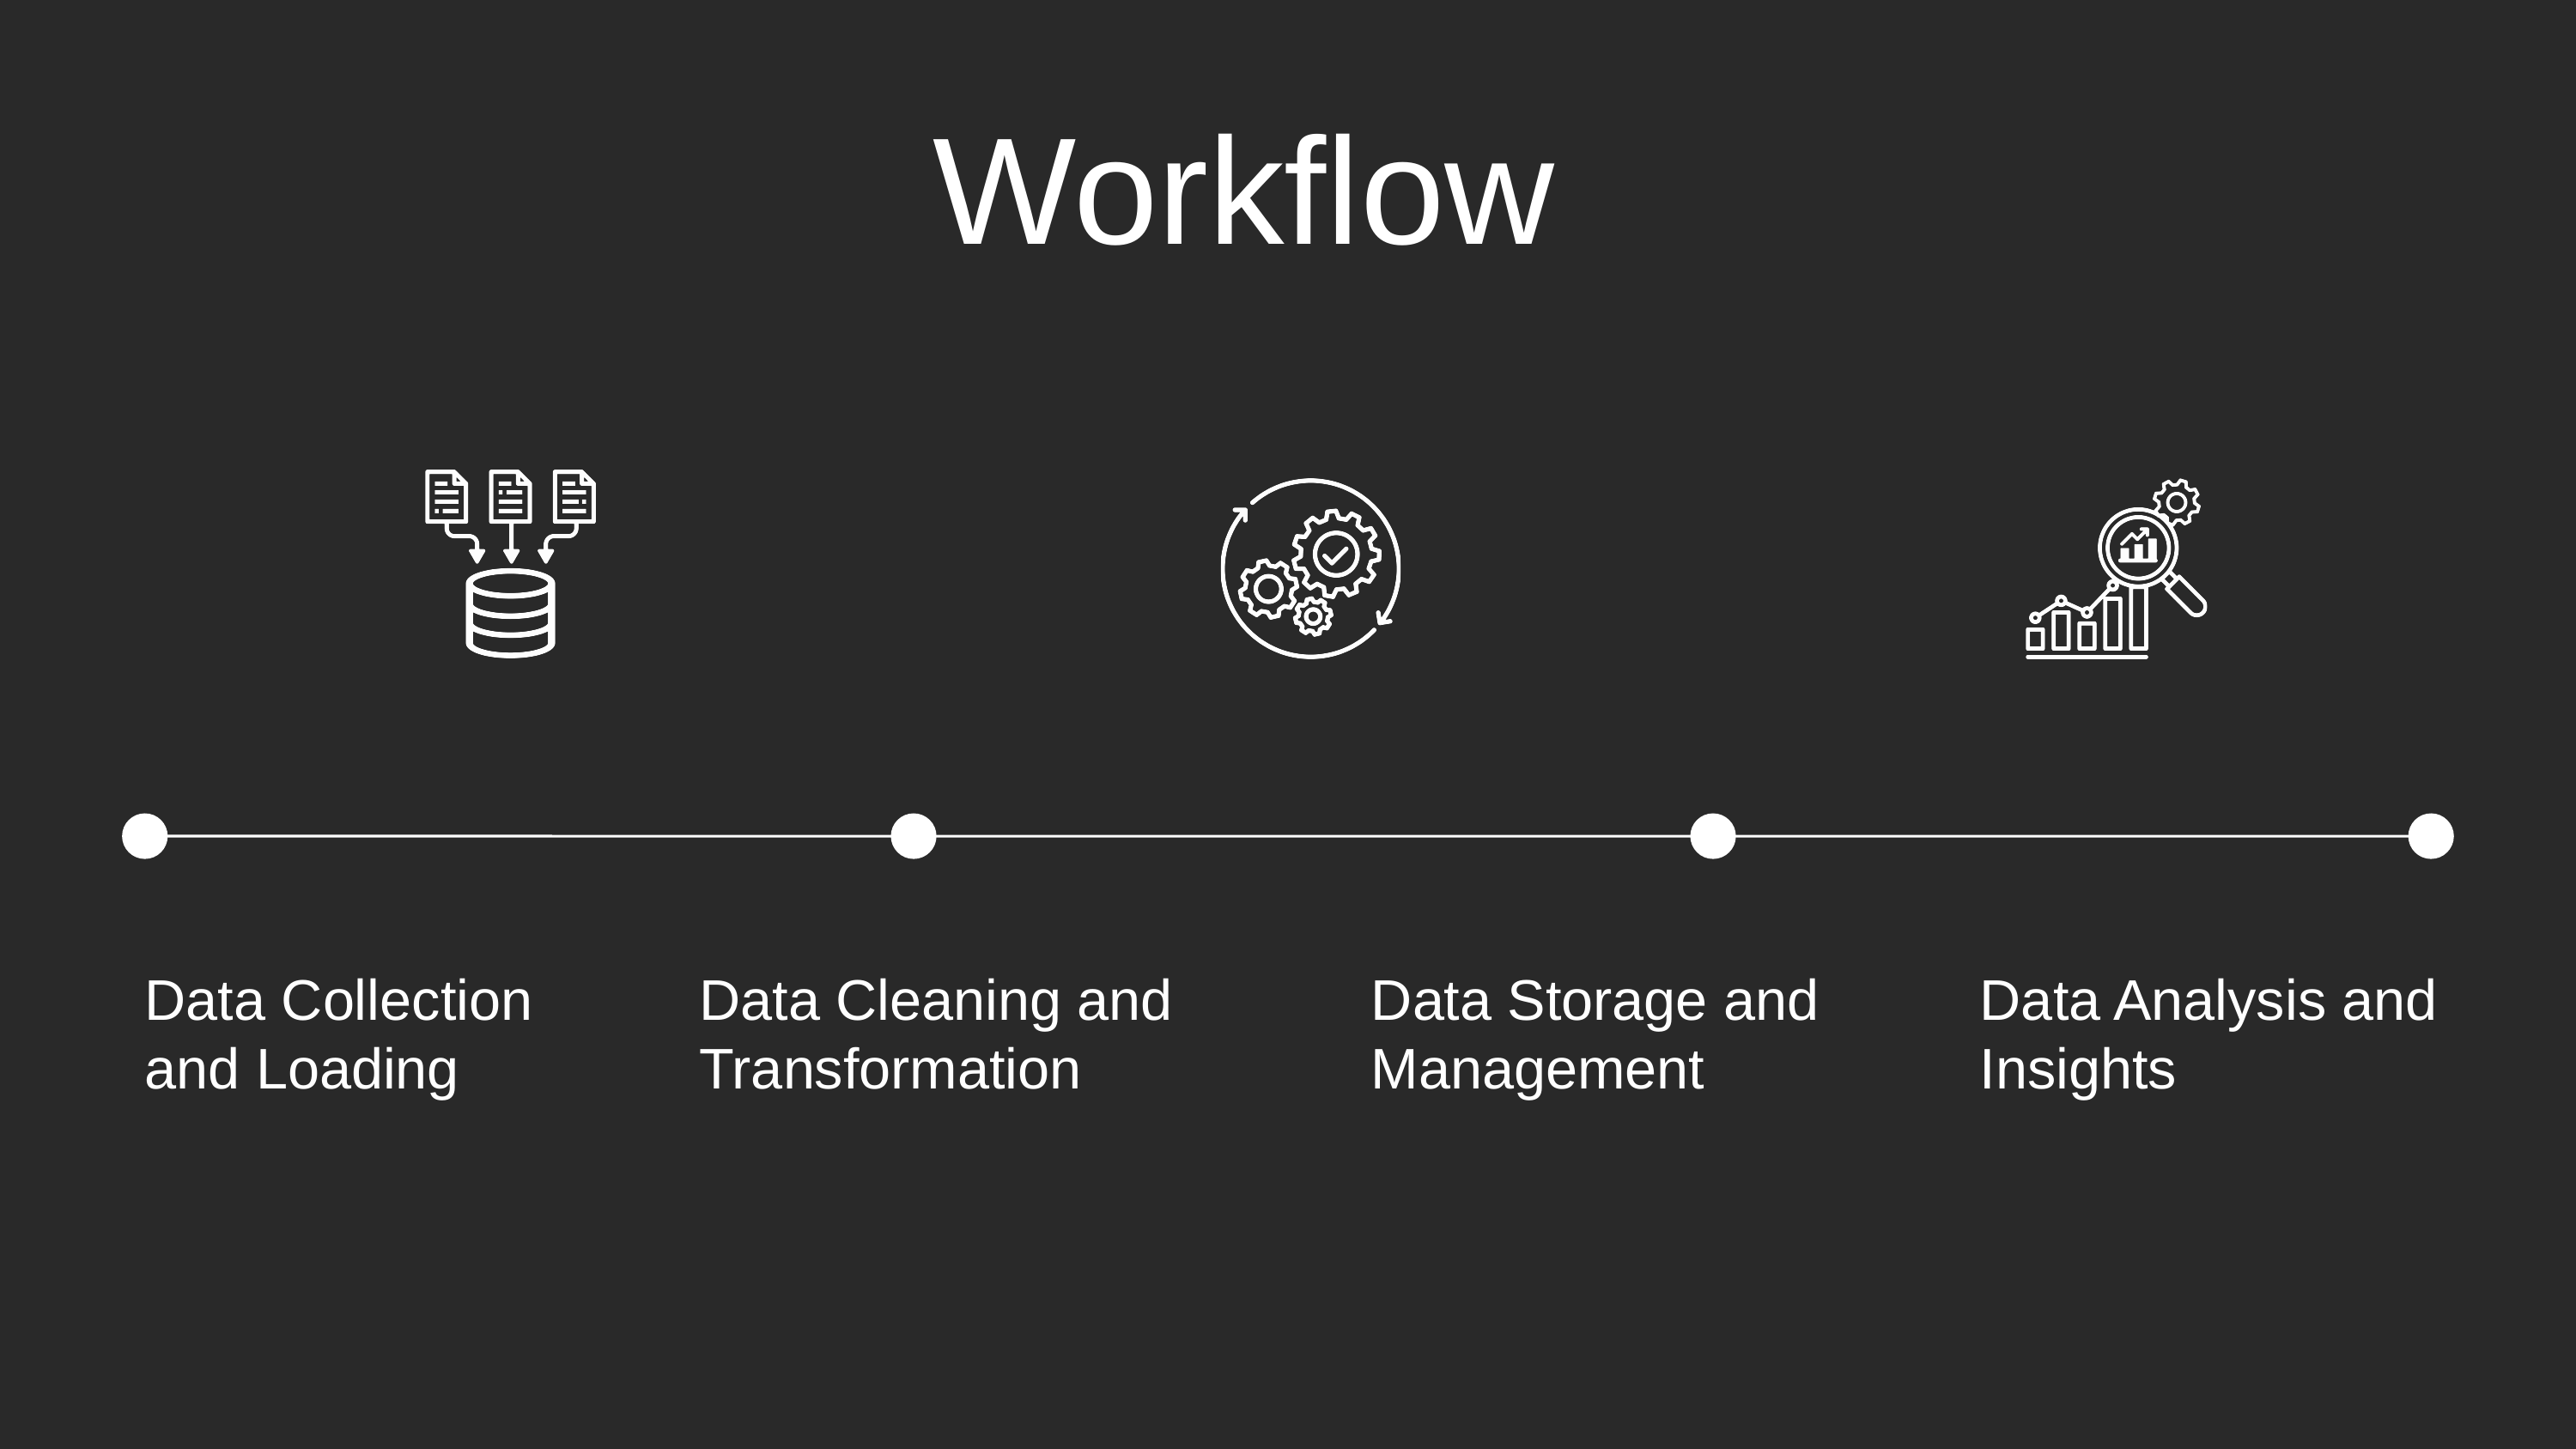

Workflow

Data Collection and Loading
Data Cleaning and Transformation
Data Storage and Management
Data Analysis and Insights